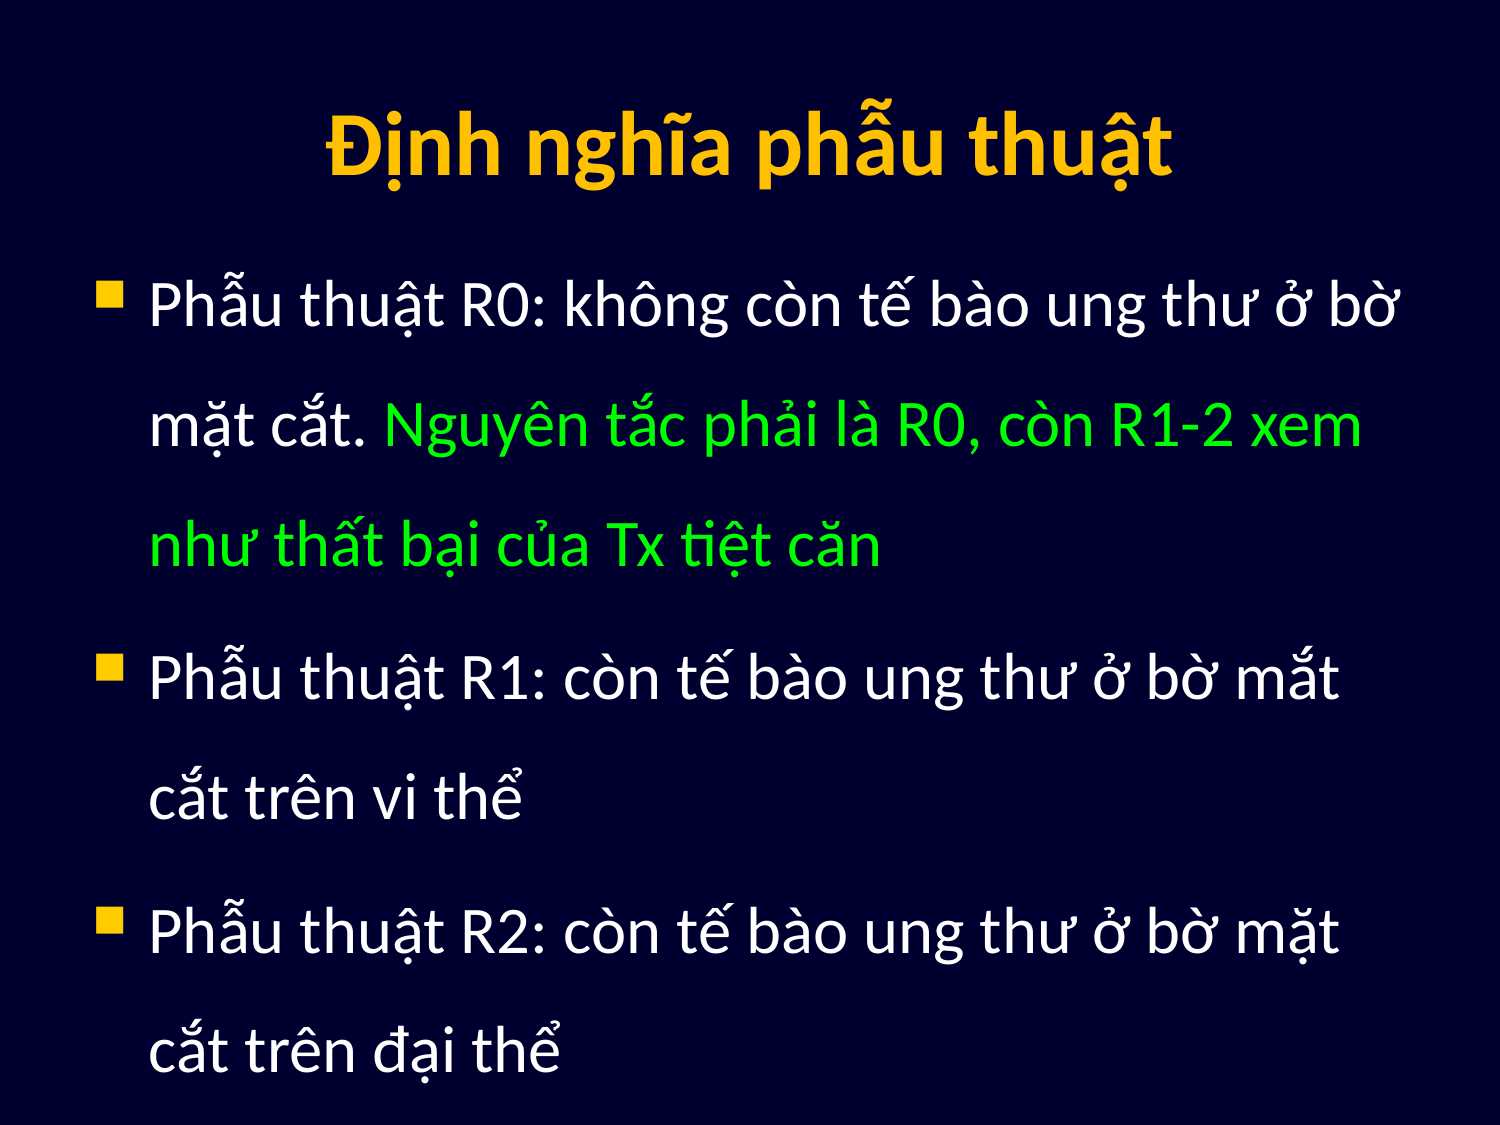

# Định nghĩa phẫu thuật
Phẫu thuật R0: không còn tế bào ung thư ở bờ mặt cắt. Nguyên tắc phải là R0, còn R1-2 xem như thất bại của Tx tiệt căn
Phẫu thuật R1: còn tế bào ung thư ở bờ mắt cắt trên vi thể
Phẫu thuật R2: còn tế bào ung thư ở bờ mặt cắt trên đại thể